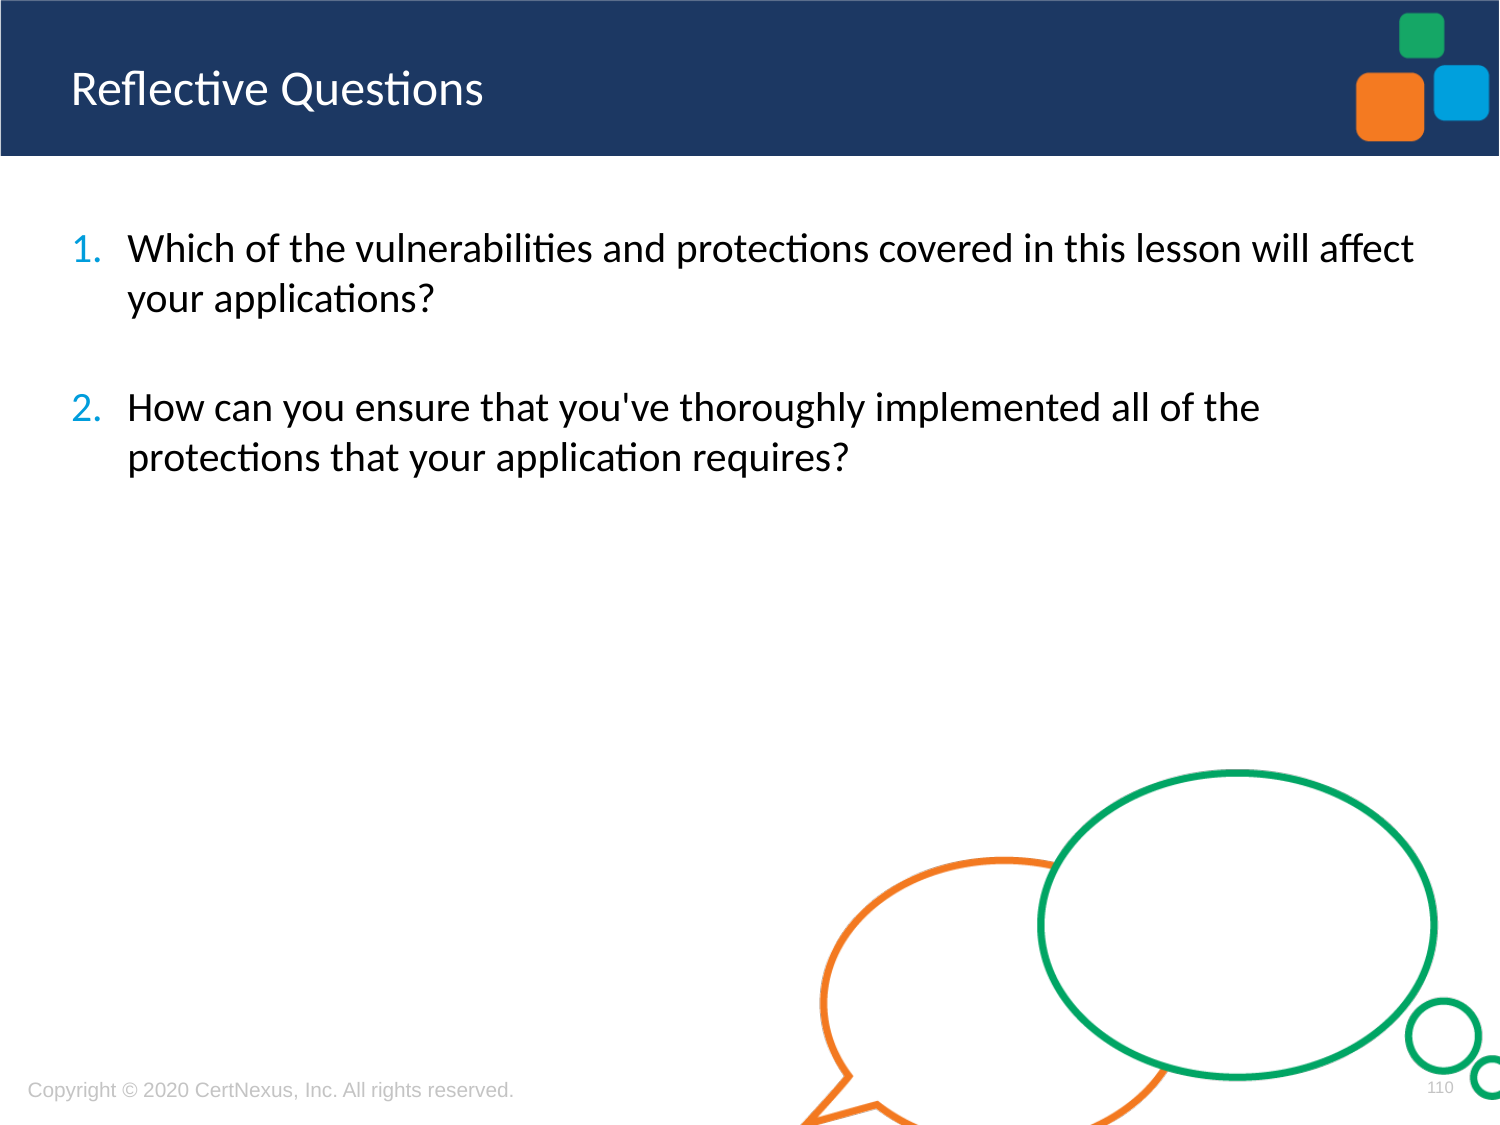

Which of the vulnerabilities and protections covered in this lesson will affect your applications?
How can you ensure that you've thoroughly implemented all of the protections that your application requires?

110